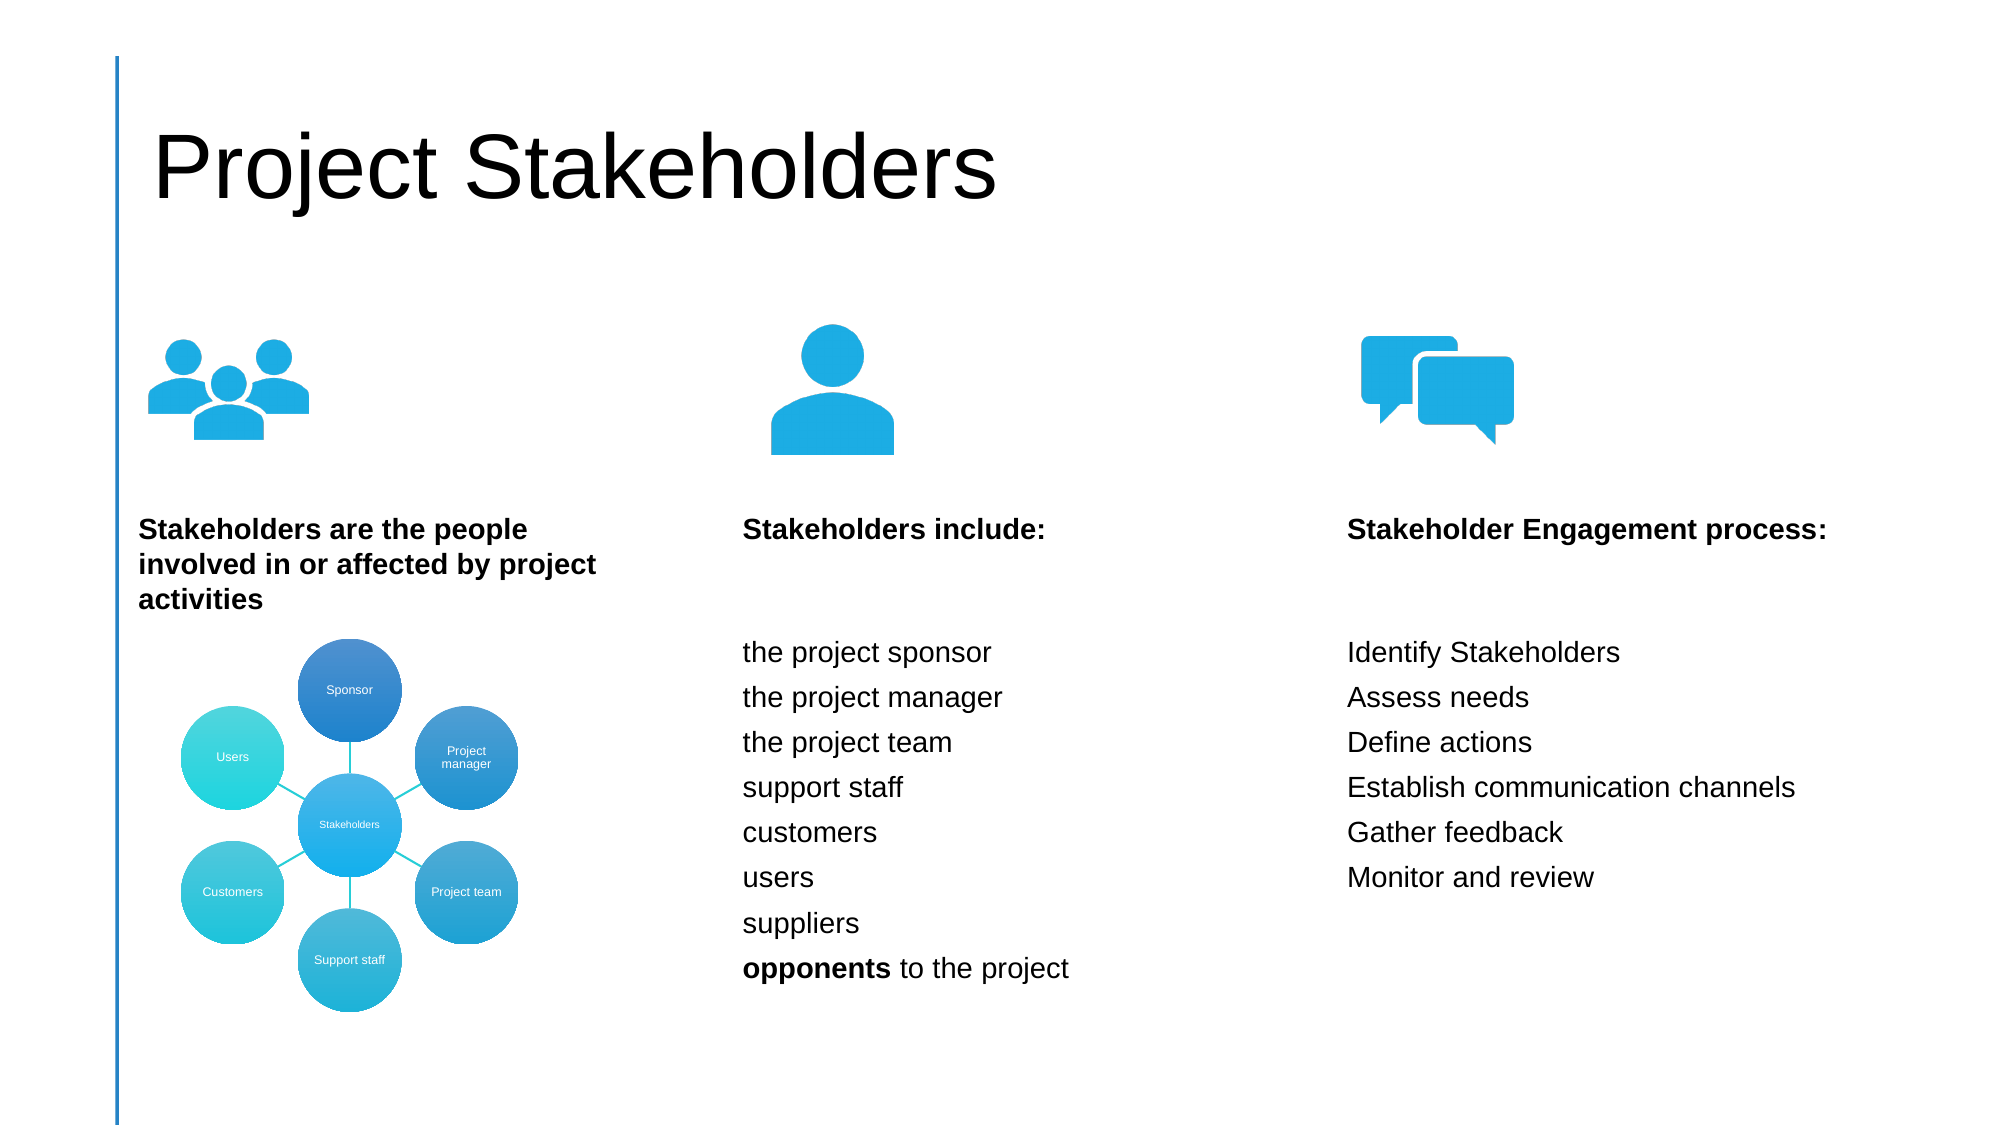

# Project Stakeholders
Stakeholders are the people involved in or affected by project activities
Stakeholders include:
the project sponsor
the project manager
the project team
support staff
customers
users
suppliers
opponents to the project
Stakeholder Engagement process:
Identify Stakeholders
Assess needs
Define actions
Establish communication channels
Gather feedback
Monitor and review
Stakeholders

Sponsor

Project manager

Project team

Support staff

Customers

Users